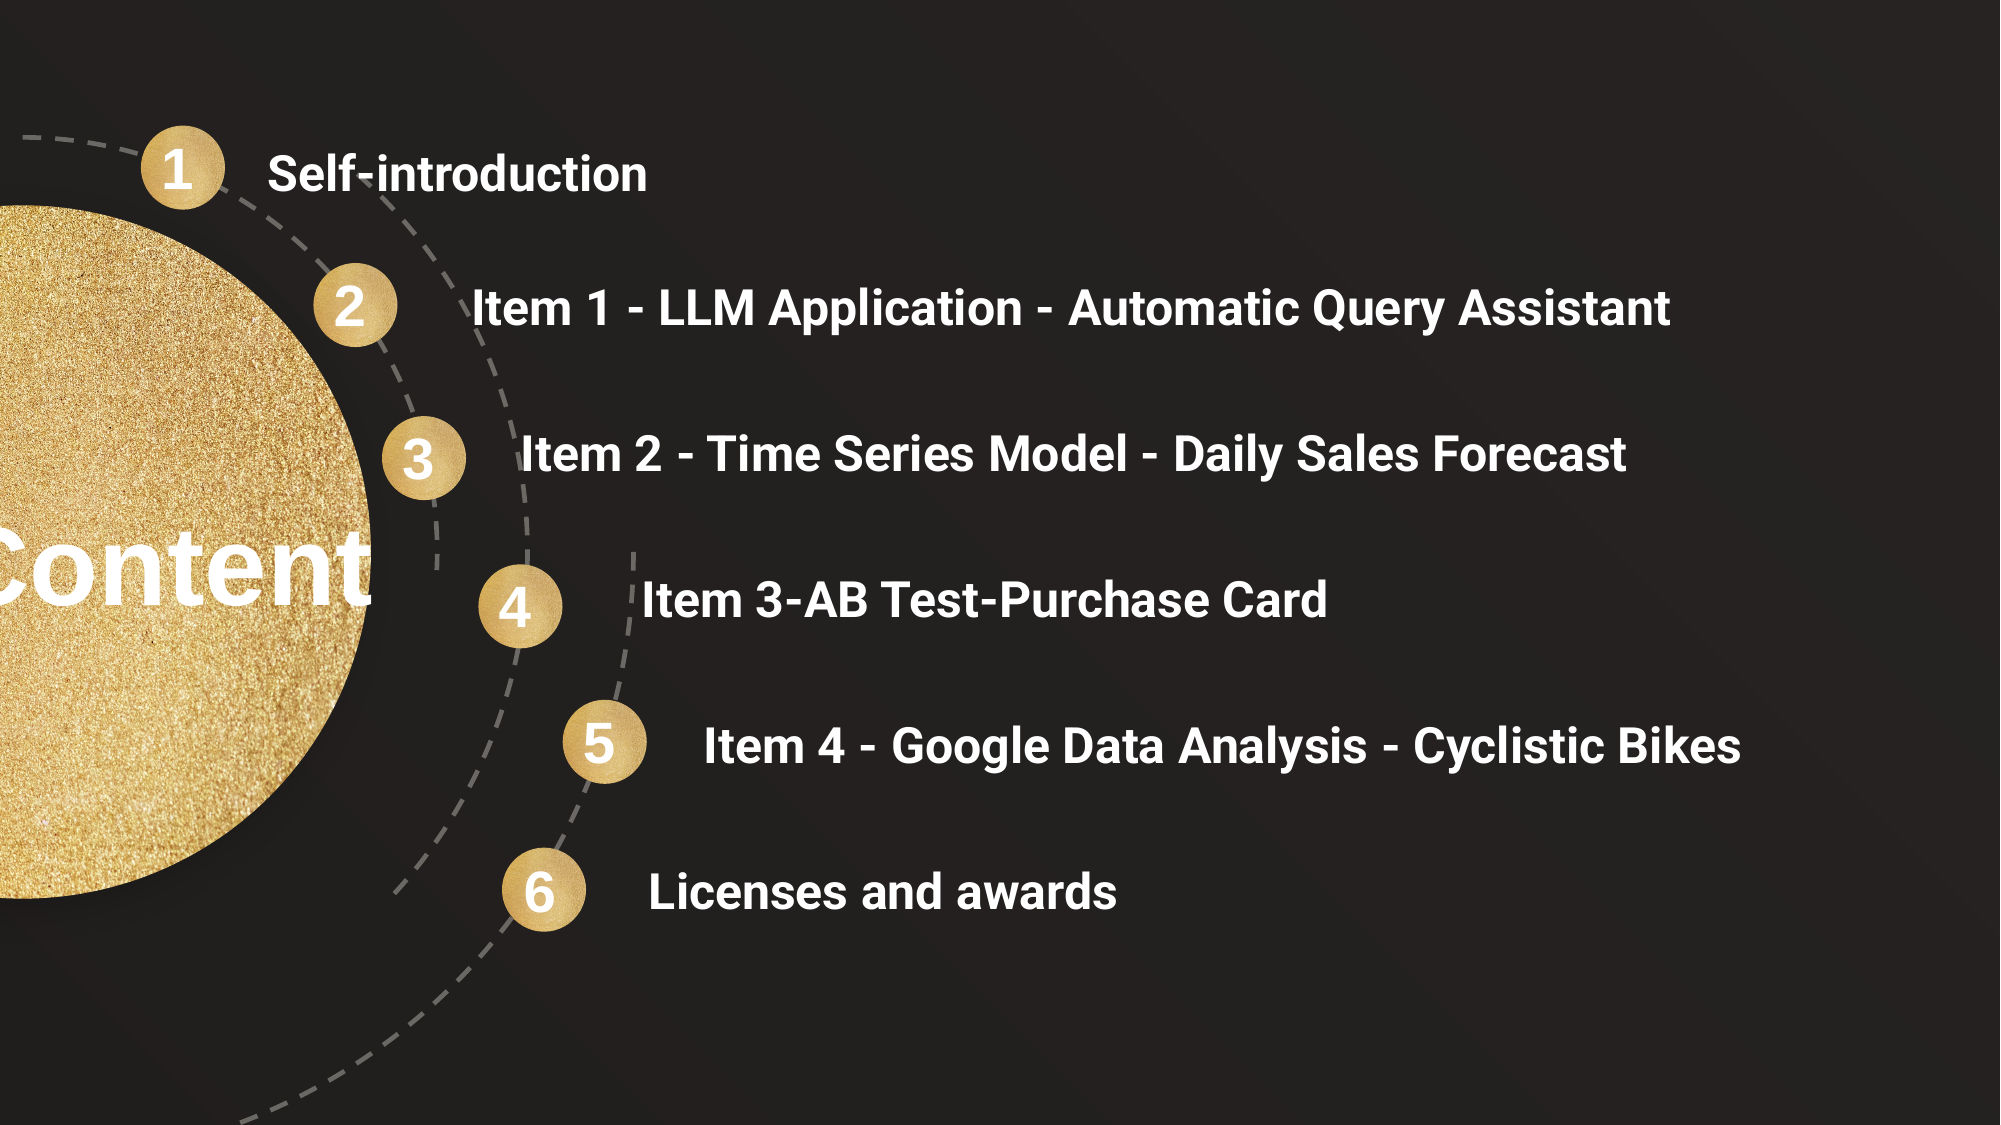

Item 2- Cyclistic Bicycle Data Analysis
Item 3 - Digital Marketing KPI Tracking Dashboard

Self-introduction
1

Item 1 - LLM Application - Automatic Query Assistant
2

# Content
Item 2 - Time Series Model - Daily Sales Forecast
3

Item 3-AB Test-Purchase Card
4

Item 4 - Google Data Analysis - Cyclistic Bikes
5

Licenses and awards
6